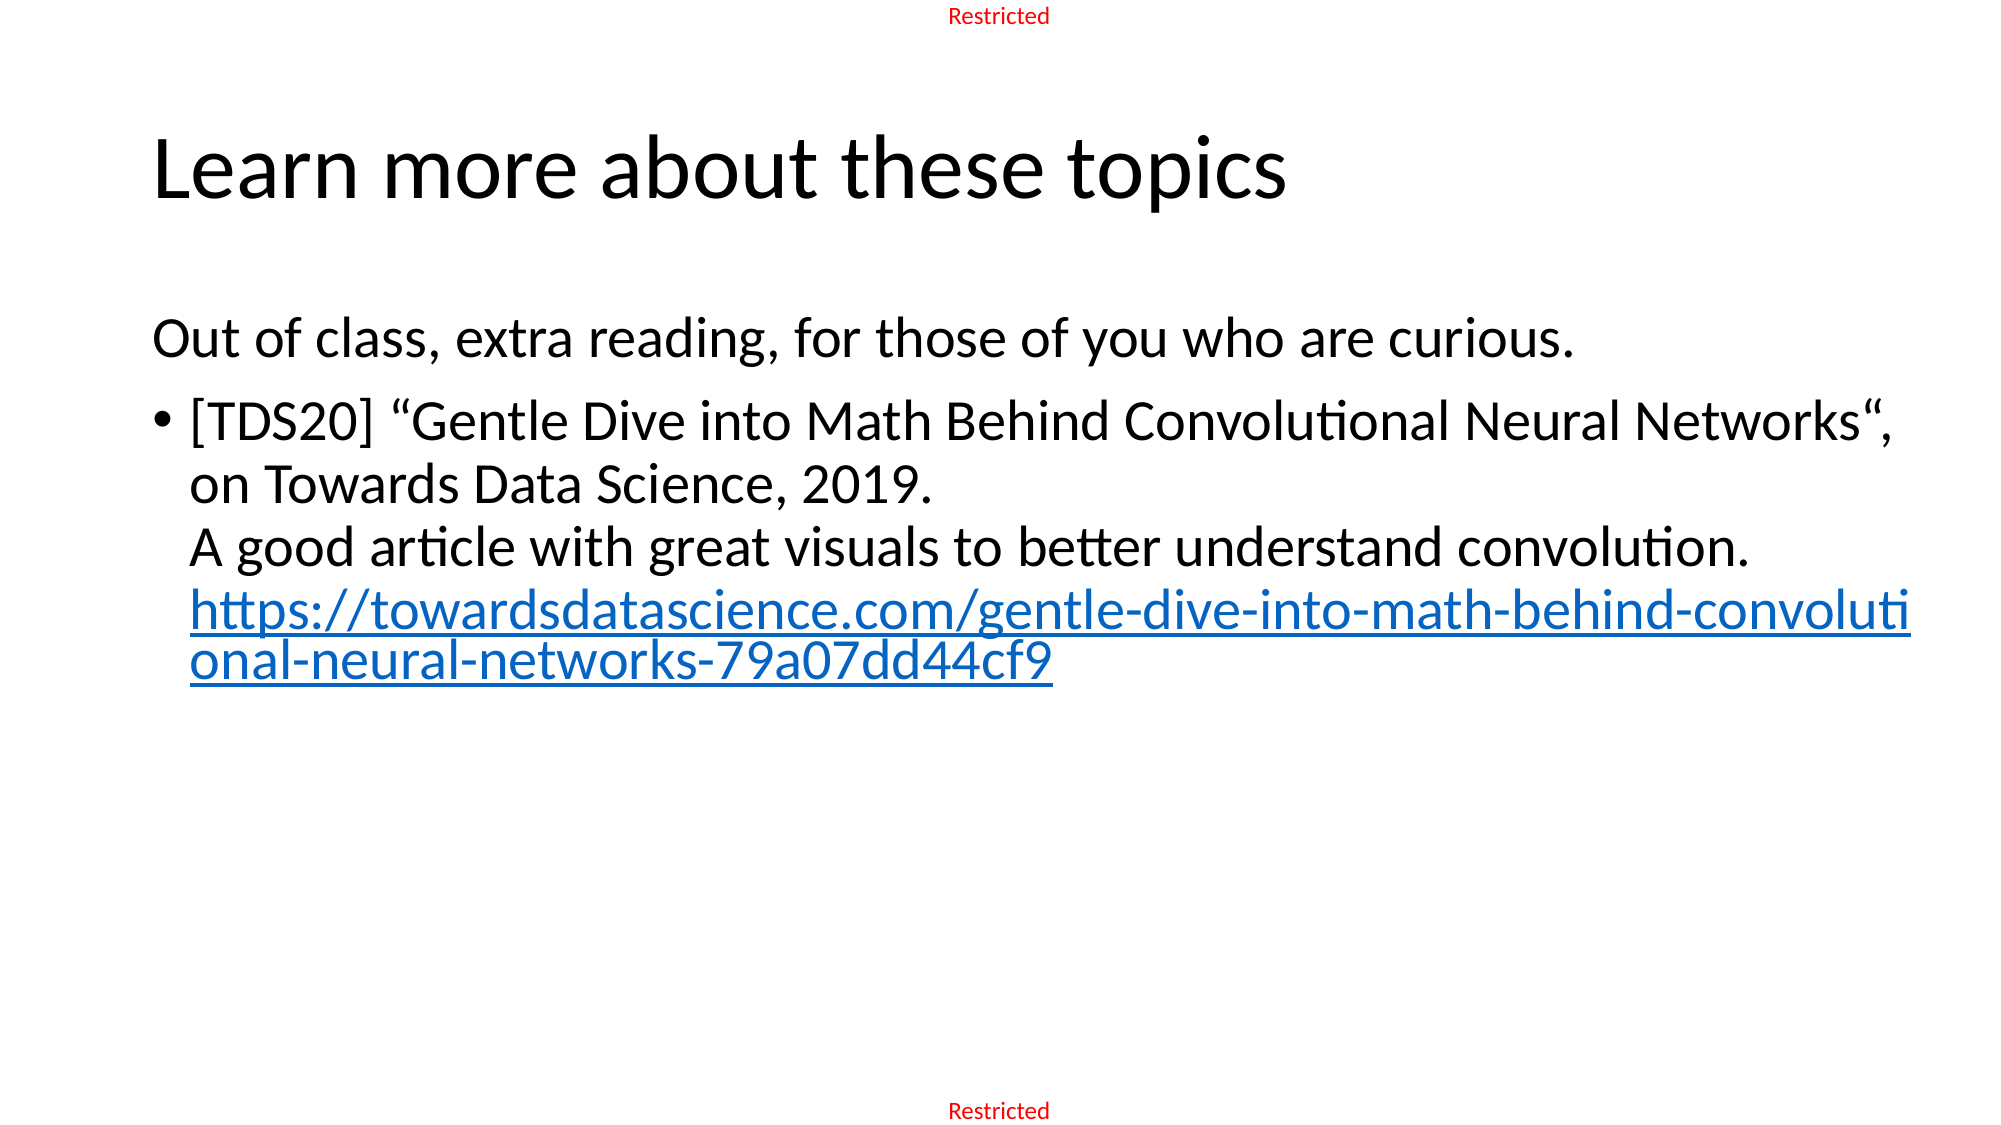

# Learn more about these topics
Out of class, extra reading, for those of you who are curious.
[TDS20] “Gentle Dive into Math Behind Convolutional Neural Networks“, on Towards Data Science, 2019.
A good article with great visuals to better understand convolution.
https://towardsdatascience.com/gentle-dive-into-math-behind-convolutional-neural-networks-79a07dd44cf9